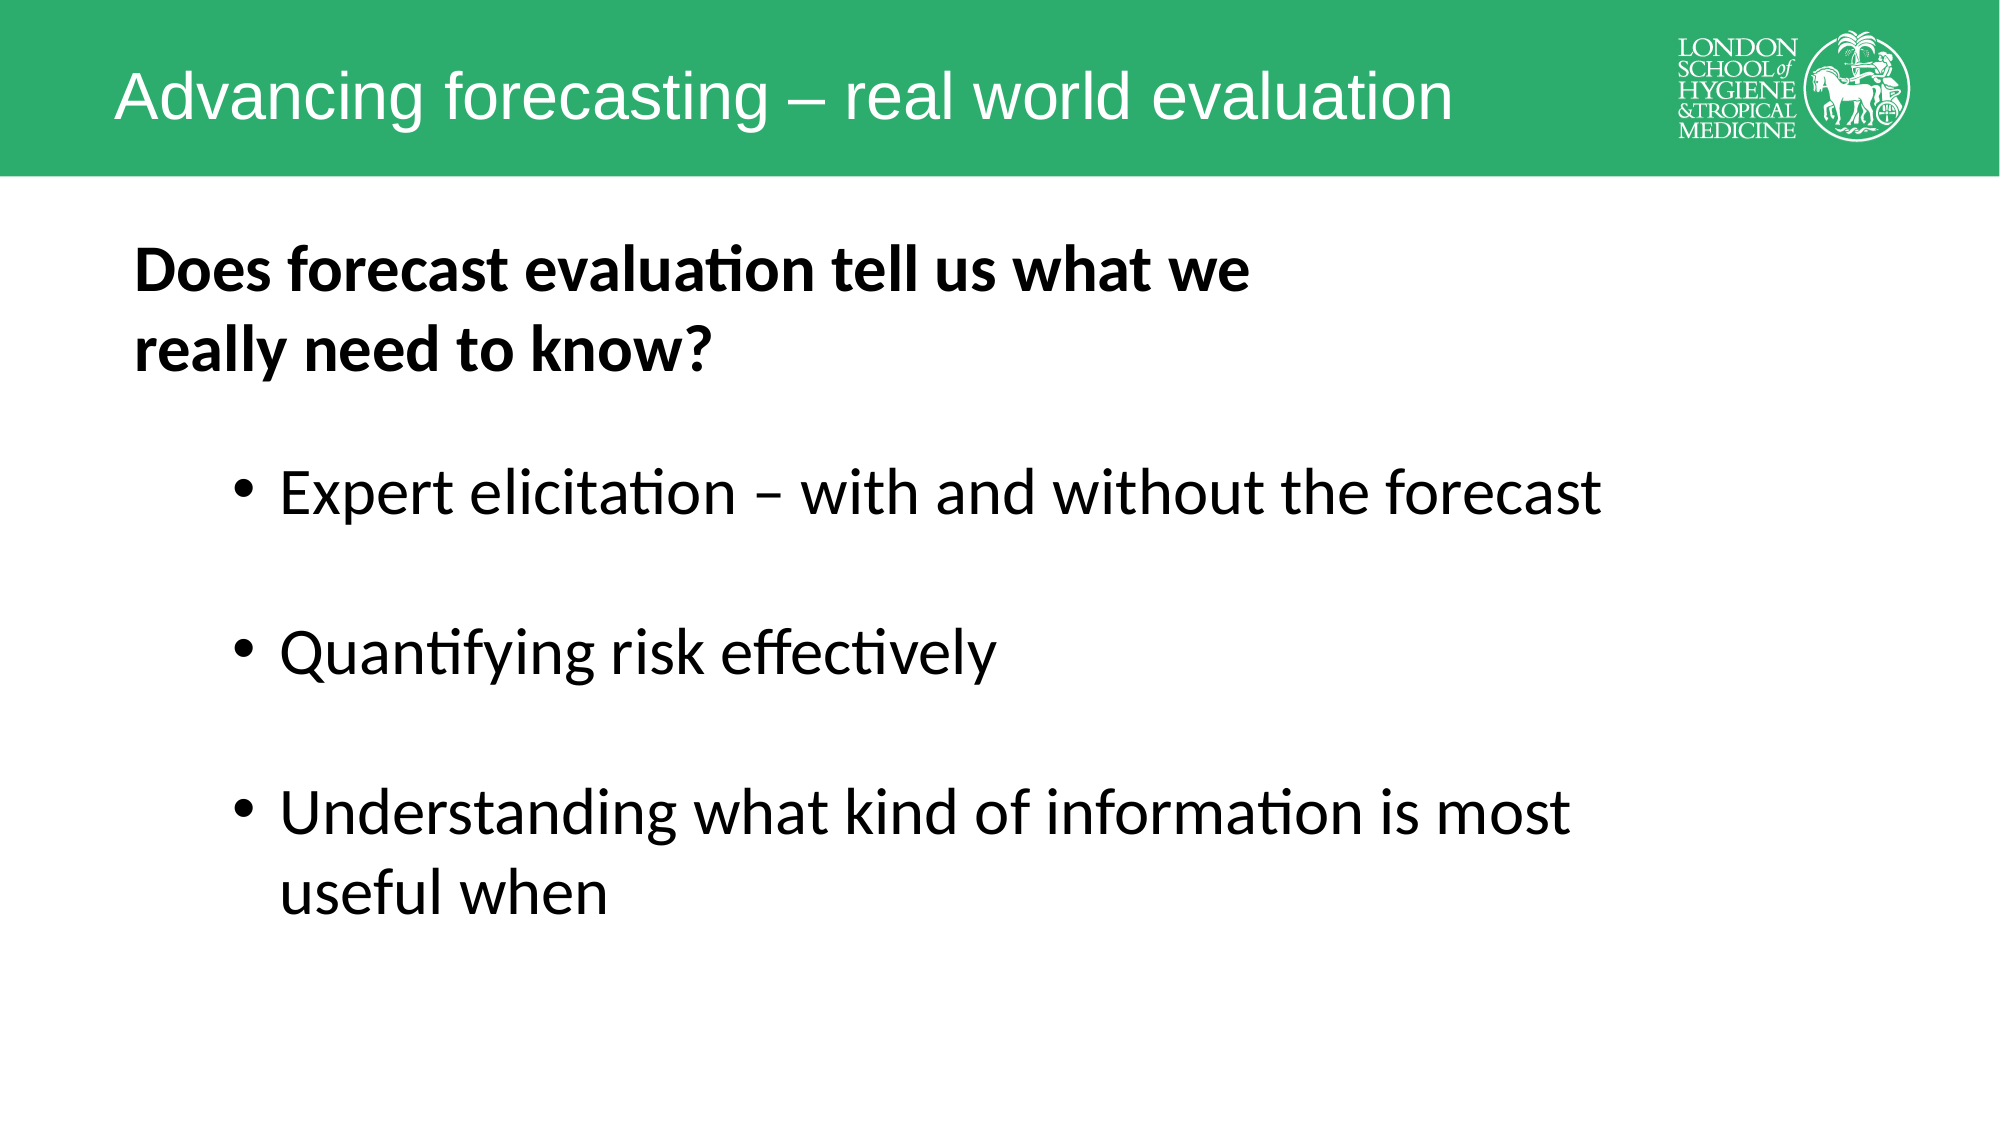

# Advancing forecasting – real world evaluation
Does forecast evaluation tell us what we really need to know?
Expert elicitation – with and without the forecast

Quantifying risk effectively

Understanding what kind of information is most useful when